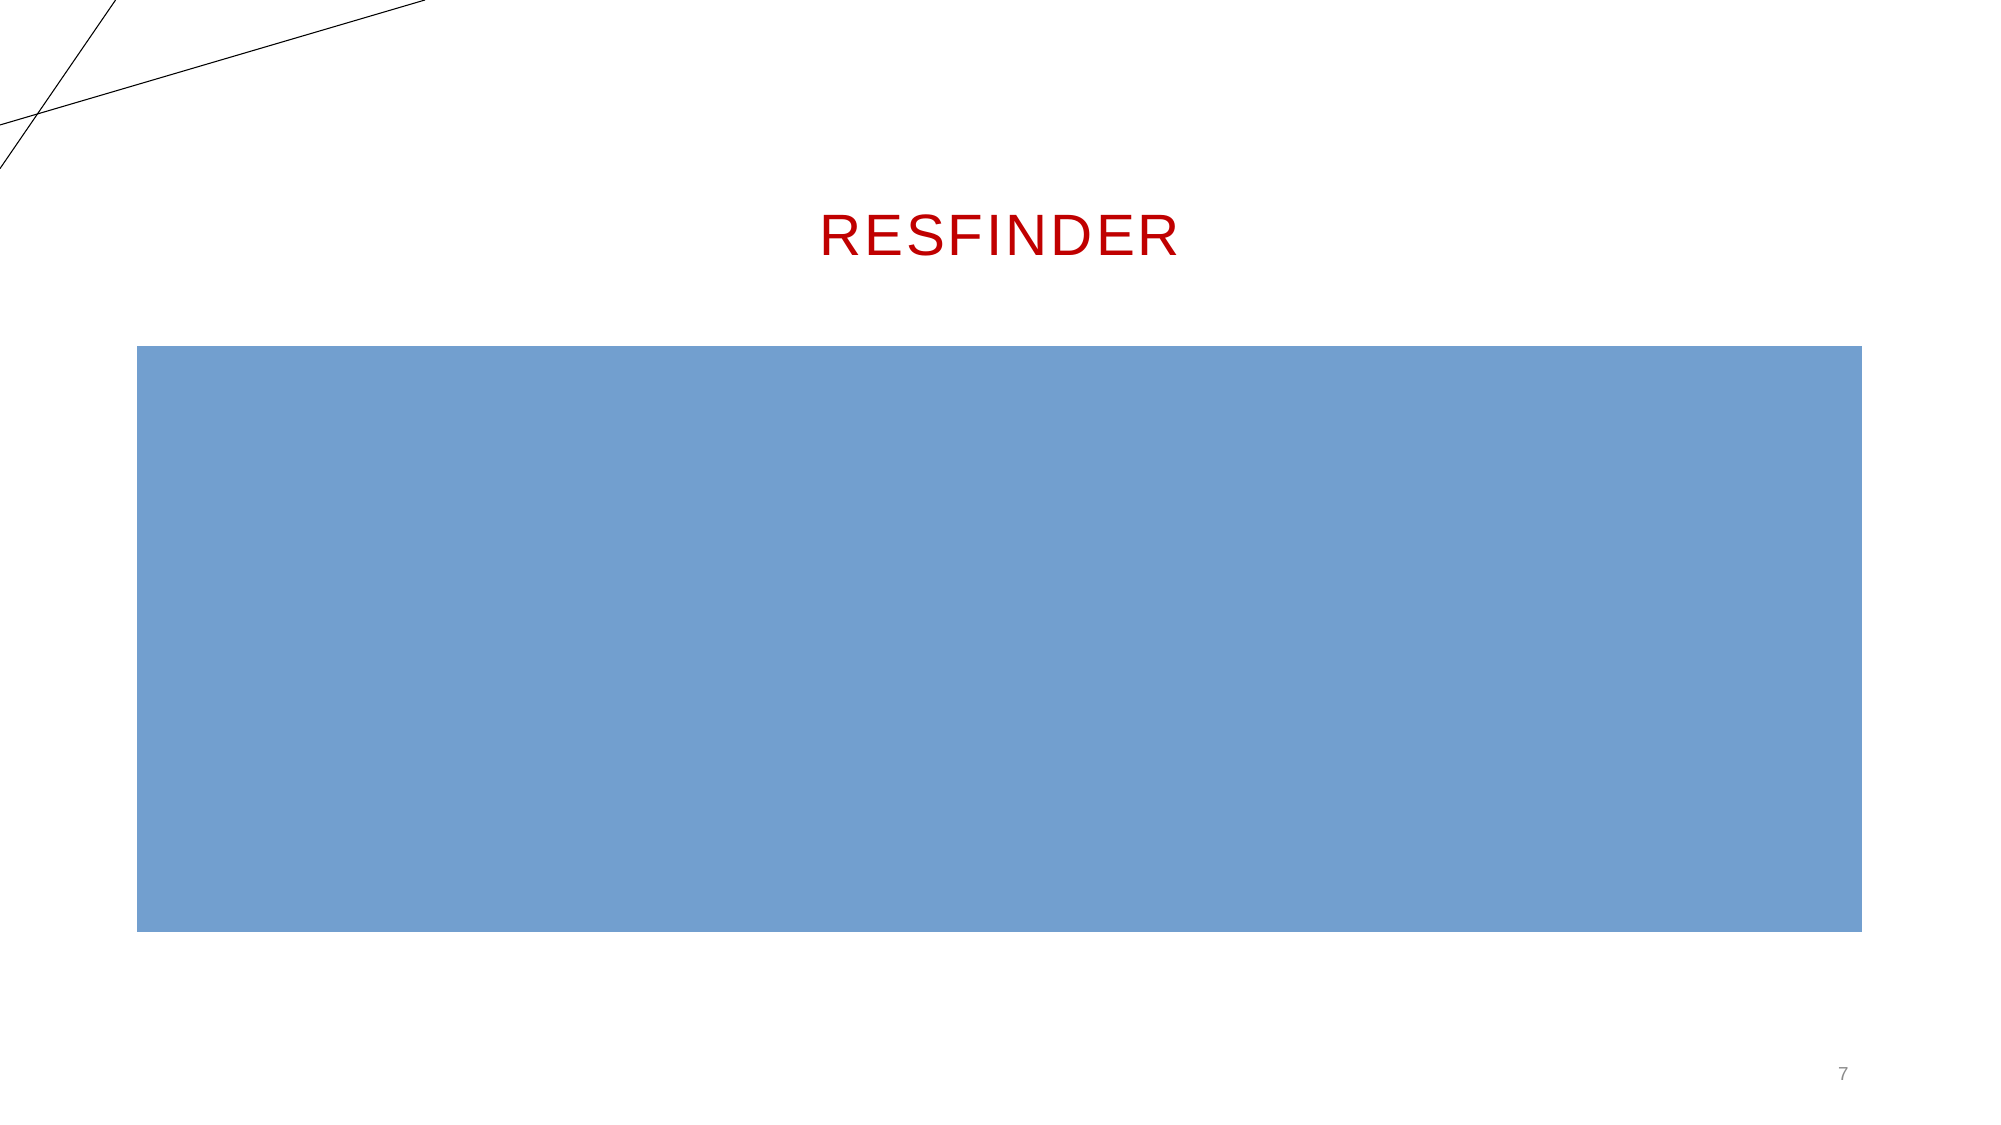

# RESFINDER
What is RESFINDER?
Comprehensive Database
Regular updates database
Global Accessibility
User-Friendly Interface

7